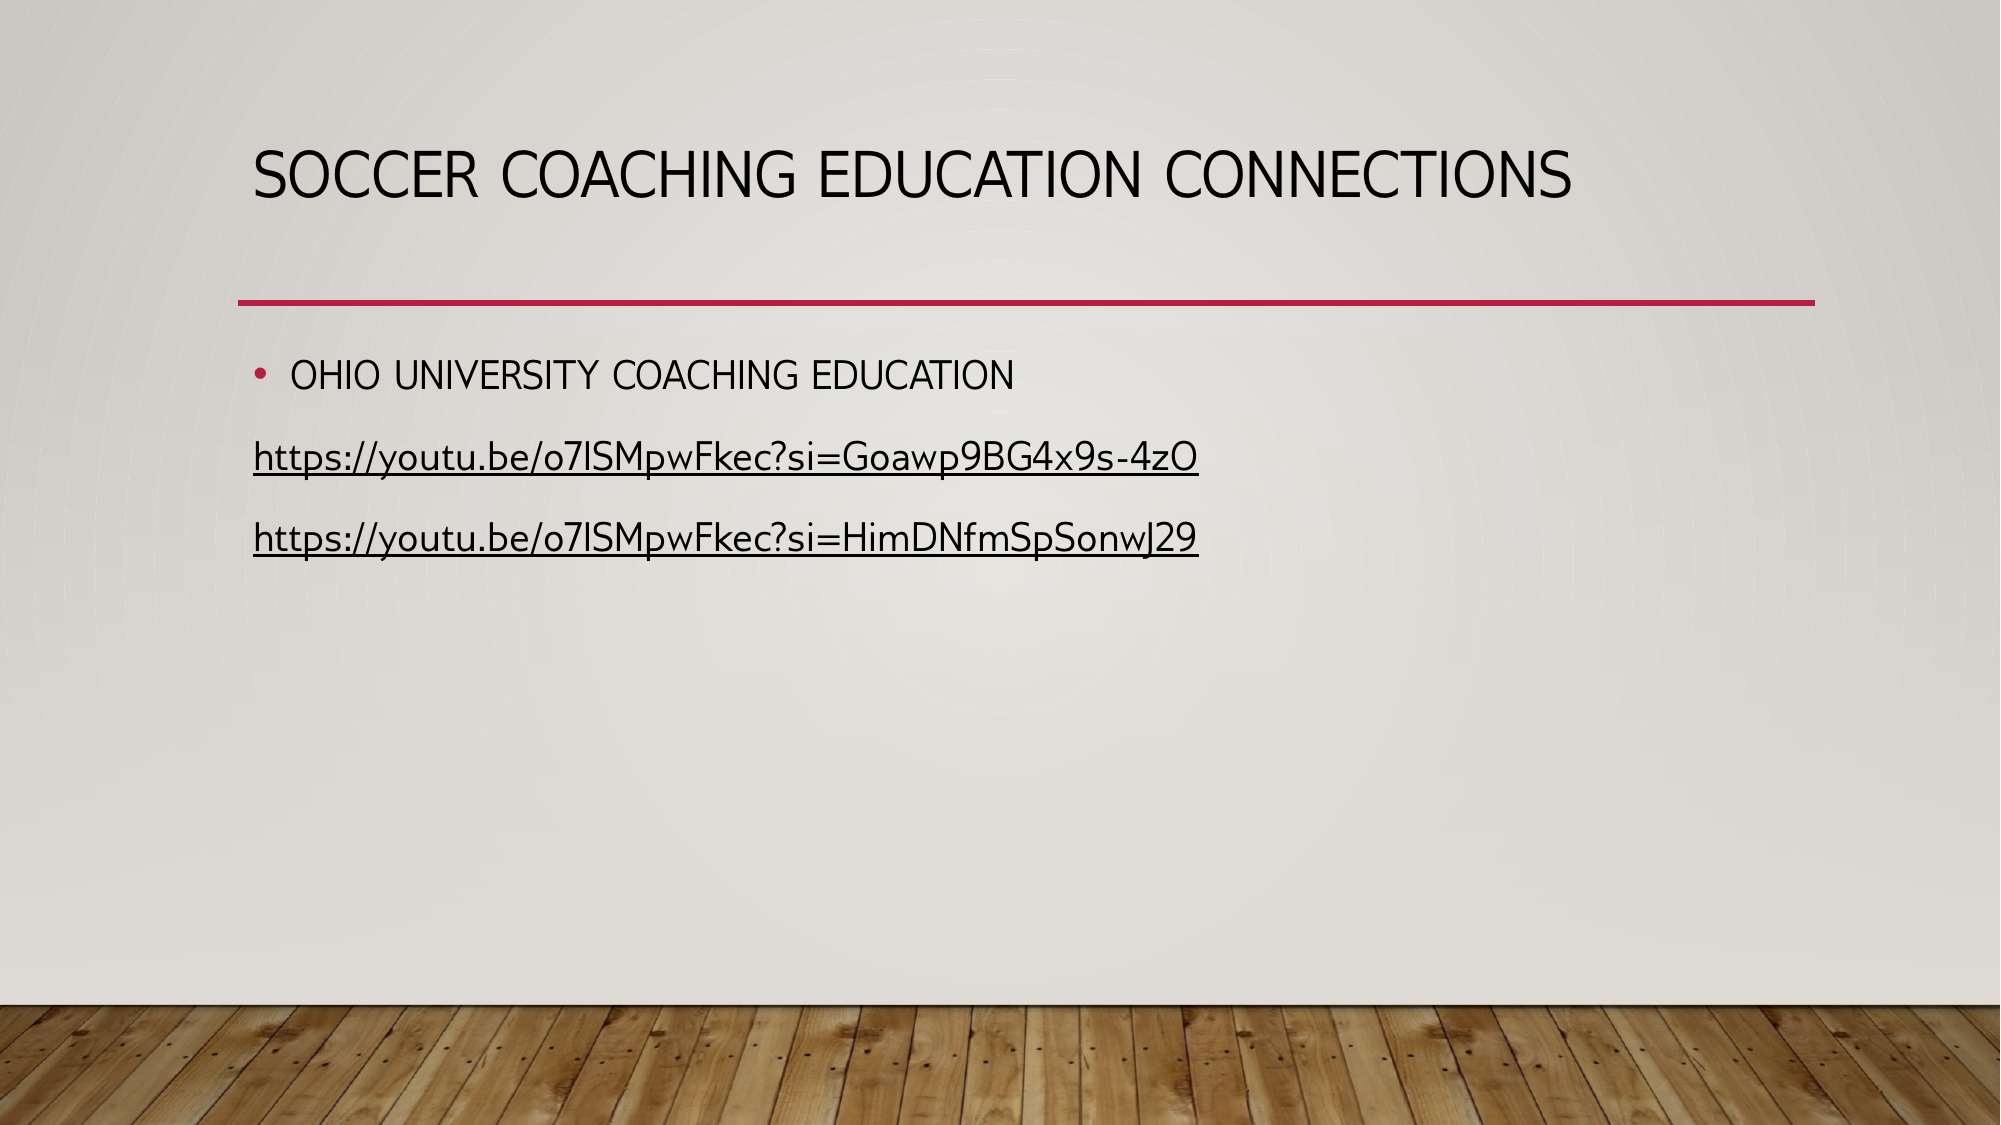

# SOCCER COACHING EDUCATION CONNECTIONS
OHIO UNIVERSITY COACHING EDUCATION
https://youtu.be/o7ISMpwFkec?si=Goawp9BG4x9s-4zO
https://youtu.be/o7ISMpwFkec?si=HimDNfmSpSonwJ29